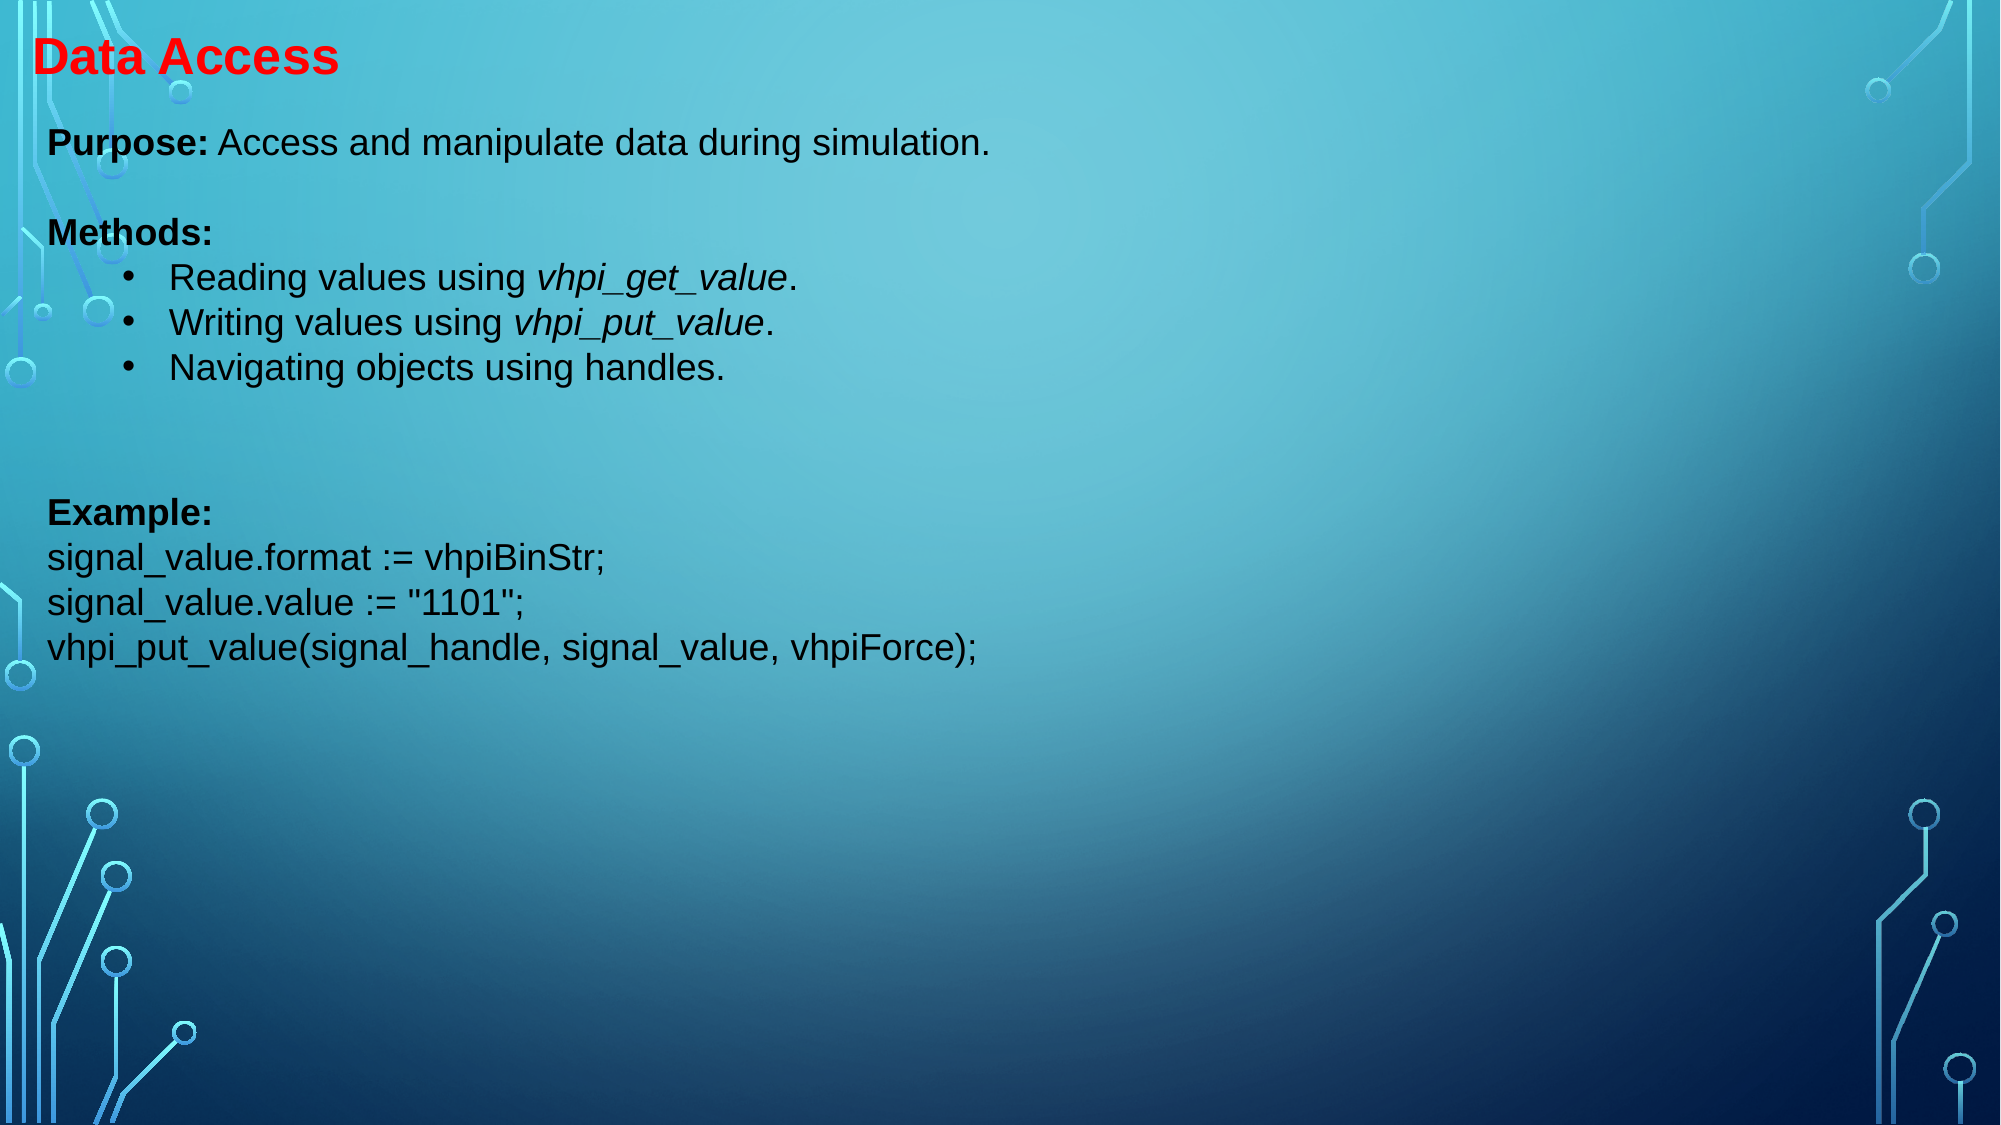

Data Access
Purpose: Access and manipulate data during simulation.

Methods:
Reading values using vhpi_get_value.
Writing values using vhpi_put_value.
Navigating objects using handles.
Example:
signal_value.format := vhpiBinStr;
signal_value.value := "1101";
vhpi_put_value(signal_handle, signal_value, vhpiForce);